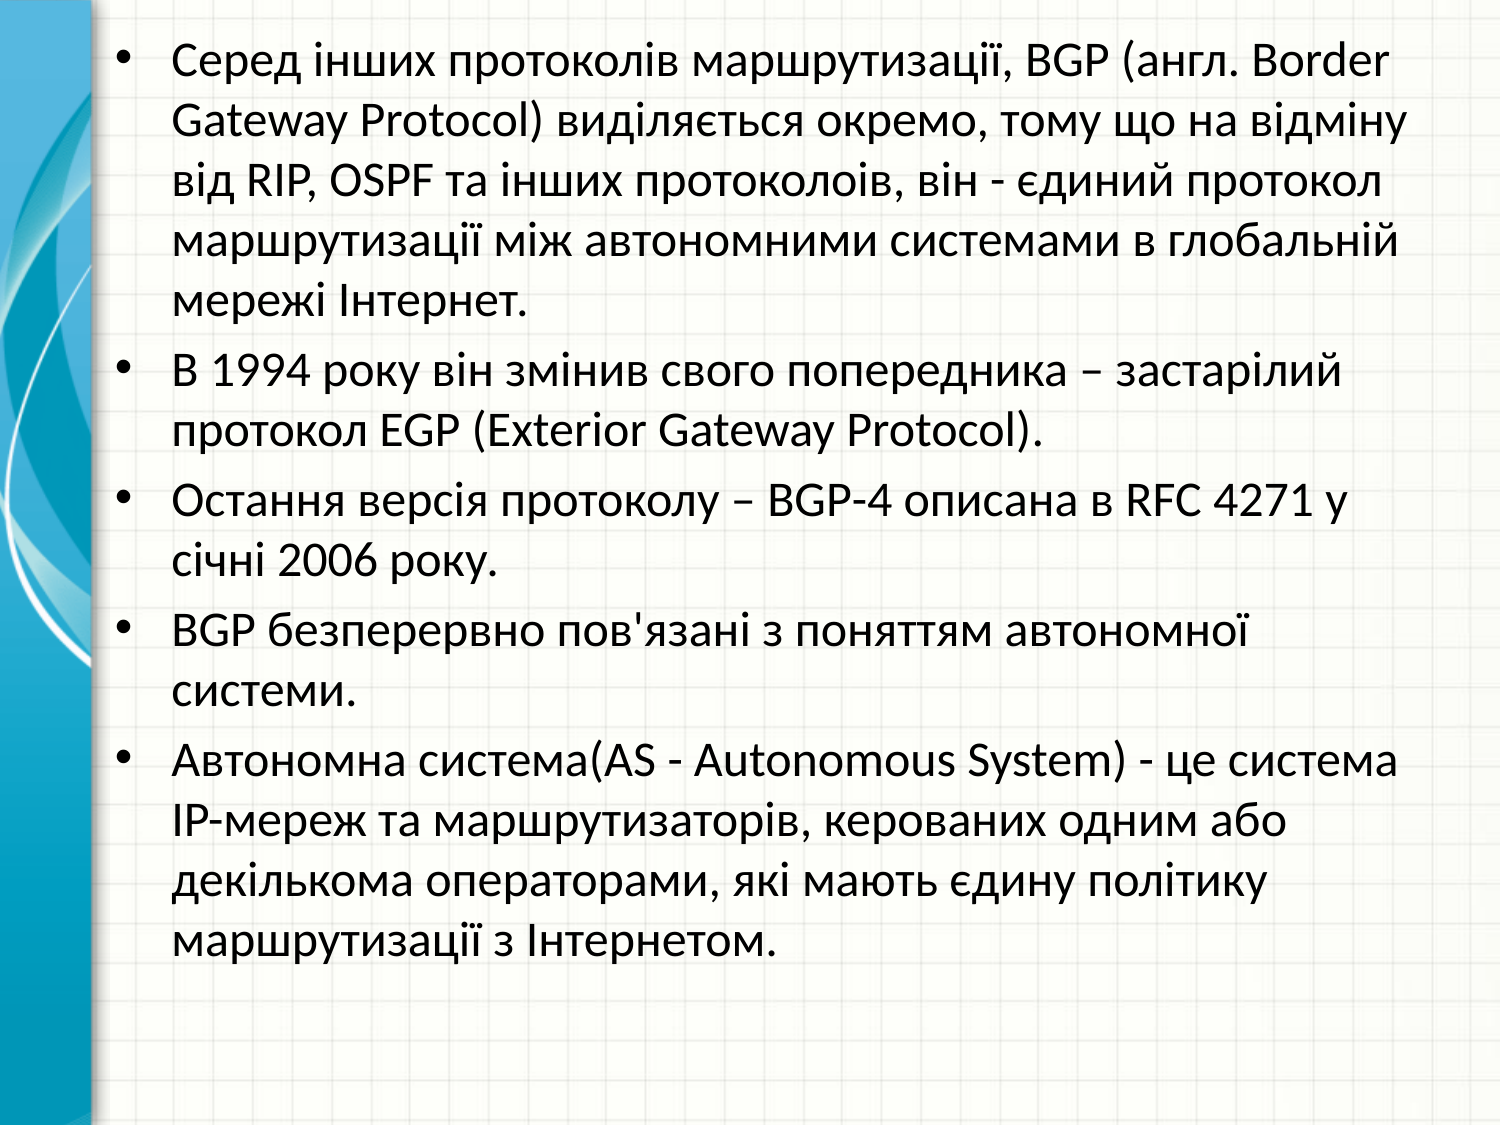

Серед інших протоколів маршрутизації, BGP (англ. Border Gateway Protocol) виділяється окремо, тому що на відміну від RIP, OSPF та інших протоколоів, він - єдиний протокол маршрутизації між автономними системами в глобальній мережі Інтернет.
В 1994 року він змінив свого попередника – застарілий протокол EGP (Exterior Gateway Protocol).
Остання версія протоколу – BGP-4 описана в RFC 4271 у січні 2006 року.
BGP безперервно пов'язані з поняттям автономної системи.
Автономна система(AS - Autonomous System) - це система IP-мереж та маршрутизаторів, керованих одним або декількома операторами, які мають єдину політику маршрутизації з Інтернетом.